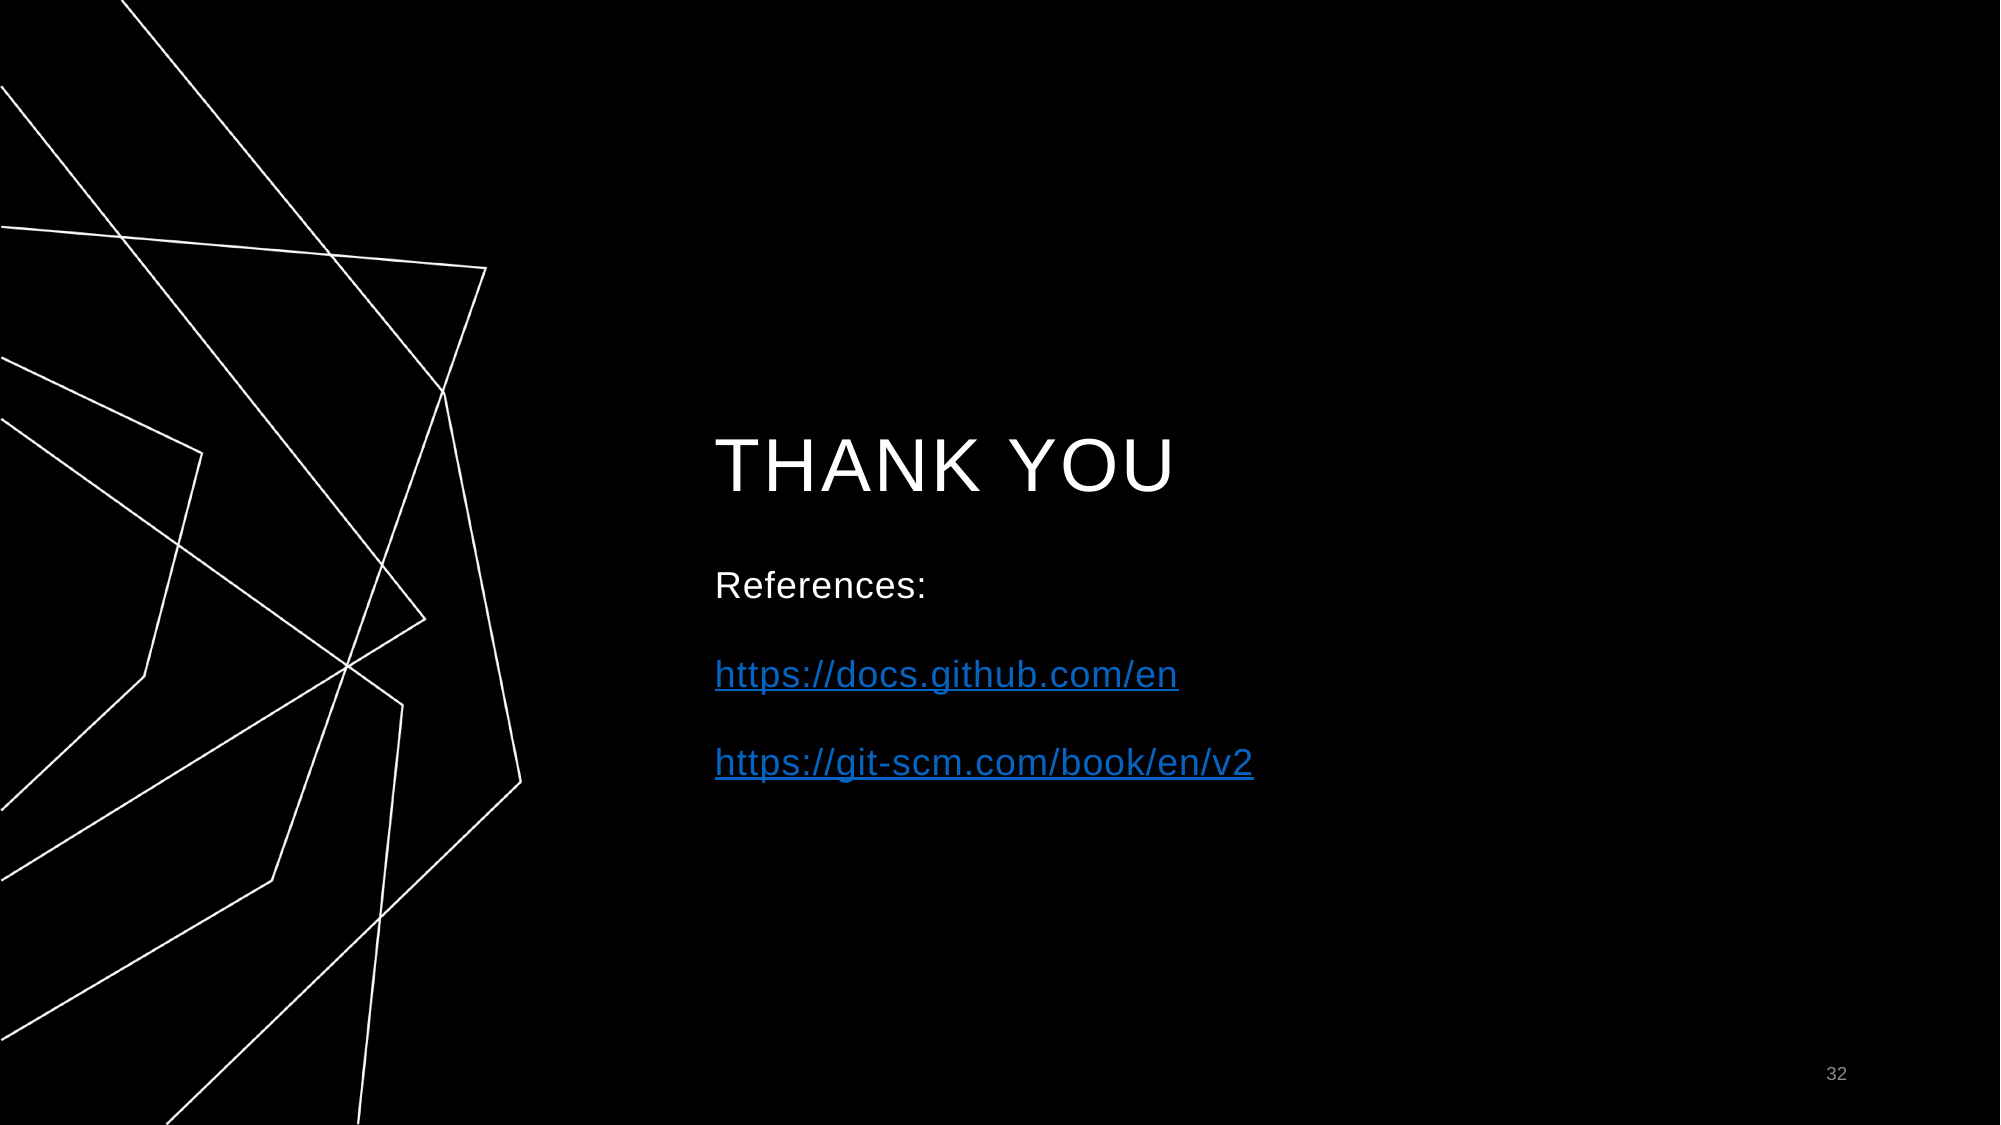

# THANK YOU
References:
https://docs.github.com/en
https://git-scm.com/book/en/v2

32